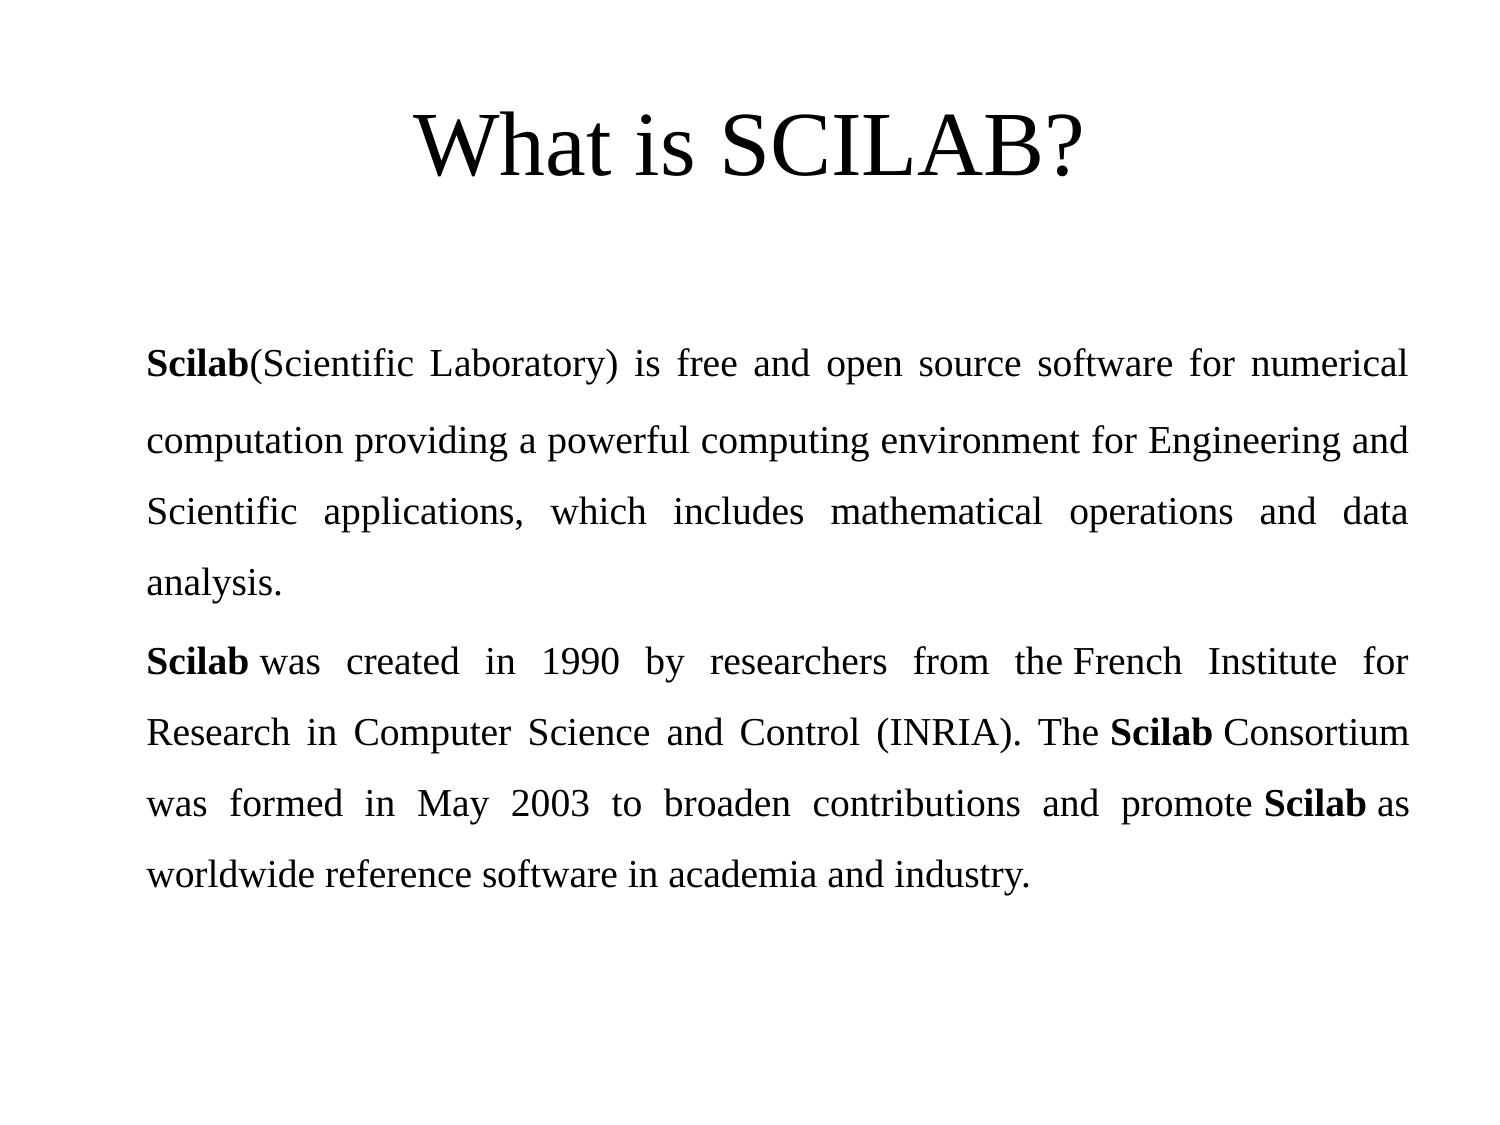

# What is SCILAB?
	Scilab(Scientific Laboratory) is free and open source software for numerical computation providing a powerful computing environment for Engineering and Scientific applications, which includes mathematical operations and data analysis.
	Scilab was created in 1990 by researchers from the French Institute for Research in Computer Science and Control (INRIA). The Scilab Consortium was formed in May 2003 to broaden contributions and promote Scilab as worldwide reference software in academia and industry.